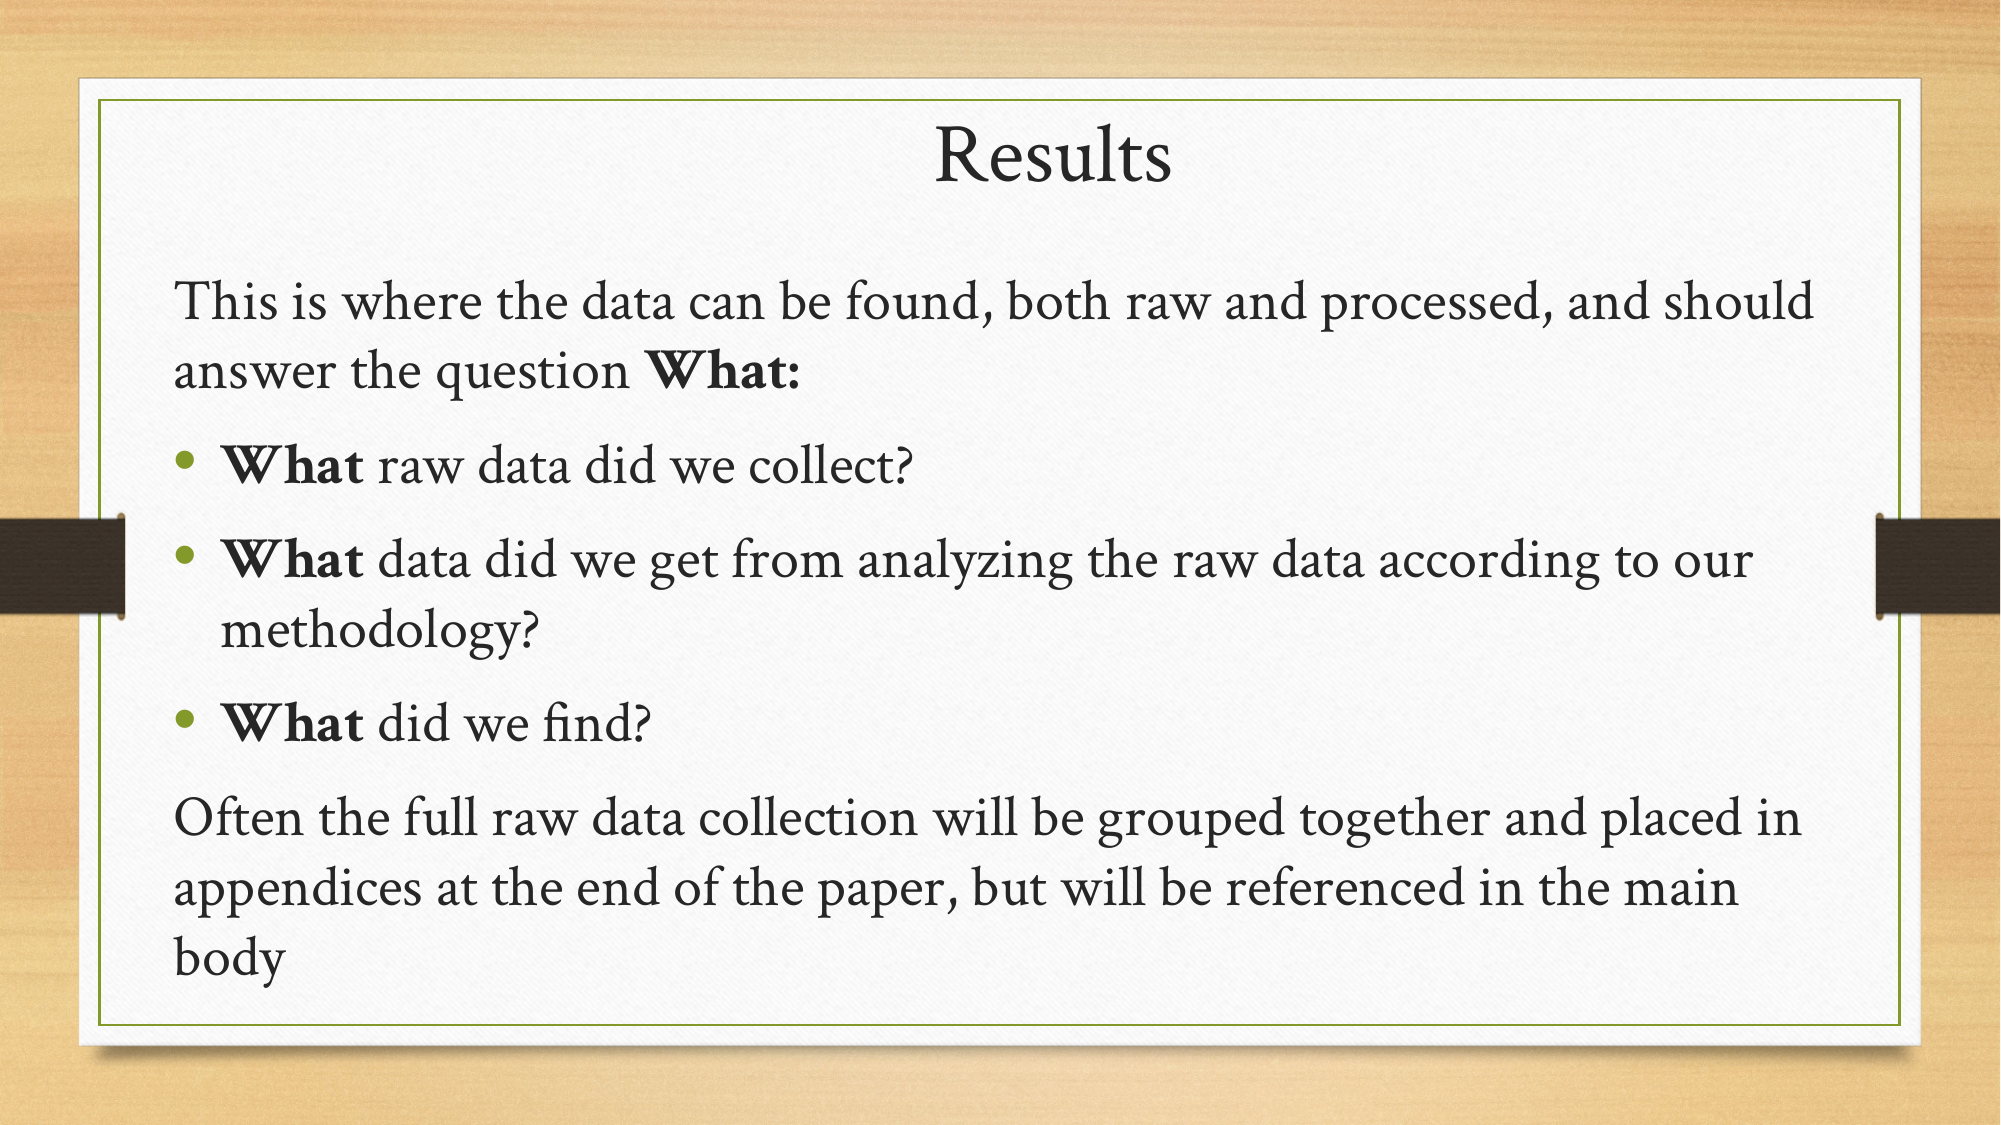

Results
This is where the data can be found, both raw and processed, and should answer the question What:
What raw data did we collect?
What data did we get from analyzing the raw data according to our methodology?
What did we find?
Often the full raw data collection will be grouped together and placed in appendices at the end of the paper, but will be referenced in the main body